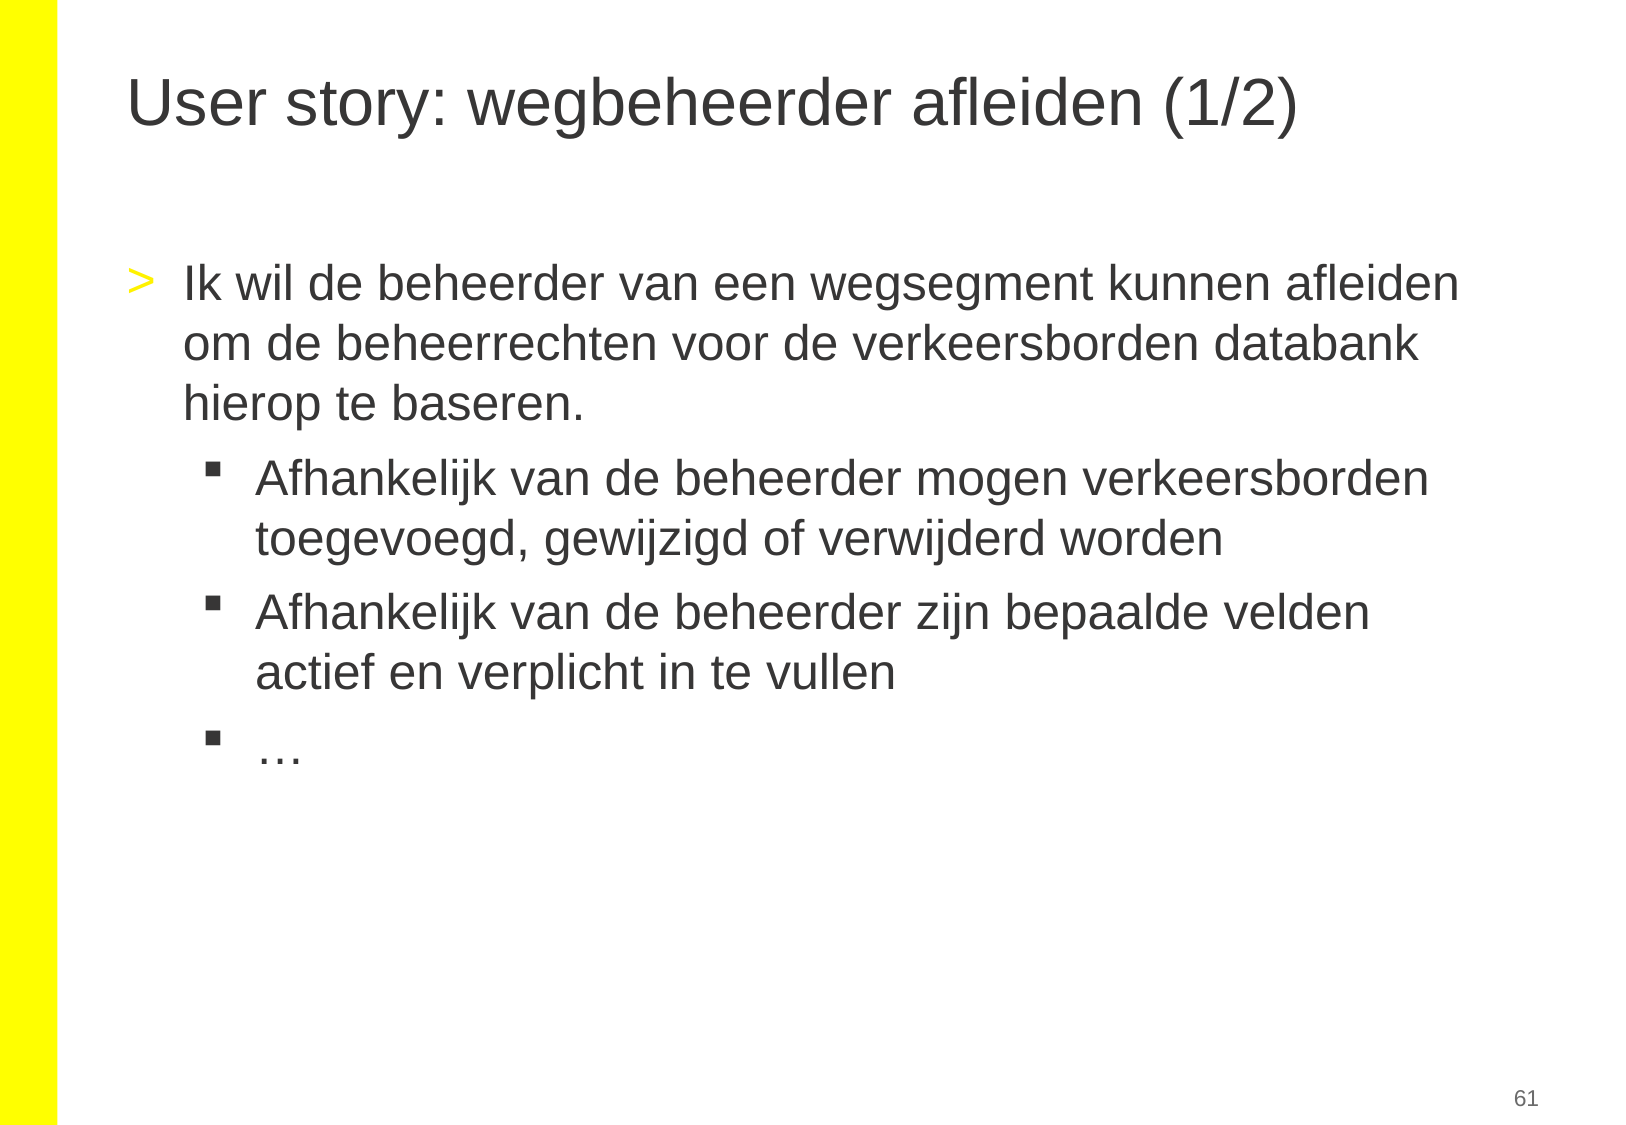

# User story: wegbeheerder afleiden (1/2)
Ik wil de beheerder van een wegsegment kunnen afleiden om de beheerrechten voor de verkeersborden databank hierop te baseren.
Afhankelijk van de beheerder mogen verkeersborden toegevoegd, gewijzigd of verwijderd worden
Afhankelijk van de beheerder zijn bepaalde velden actief en verplicht in te vullen
…
61